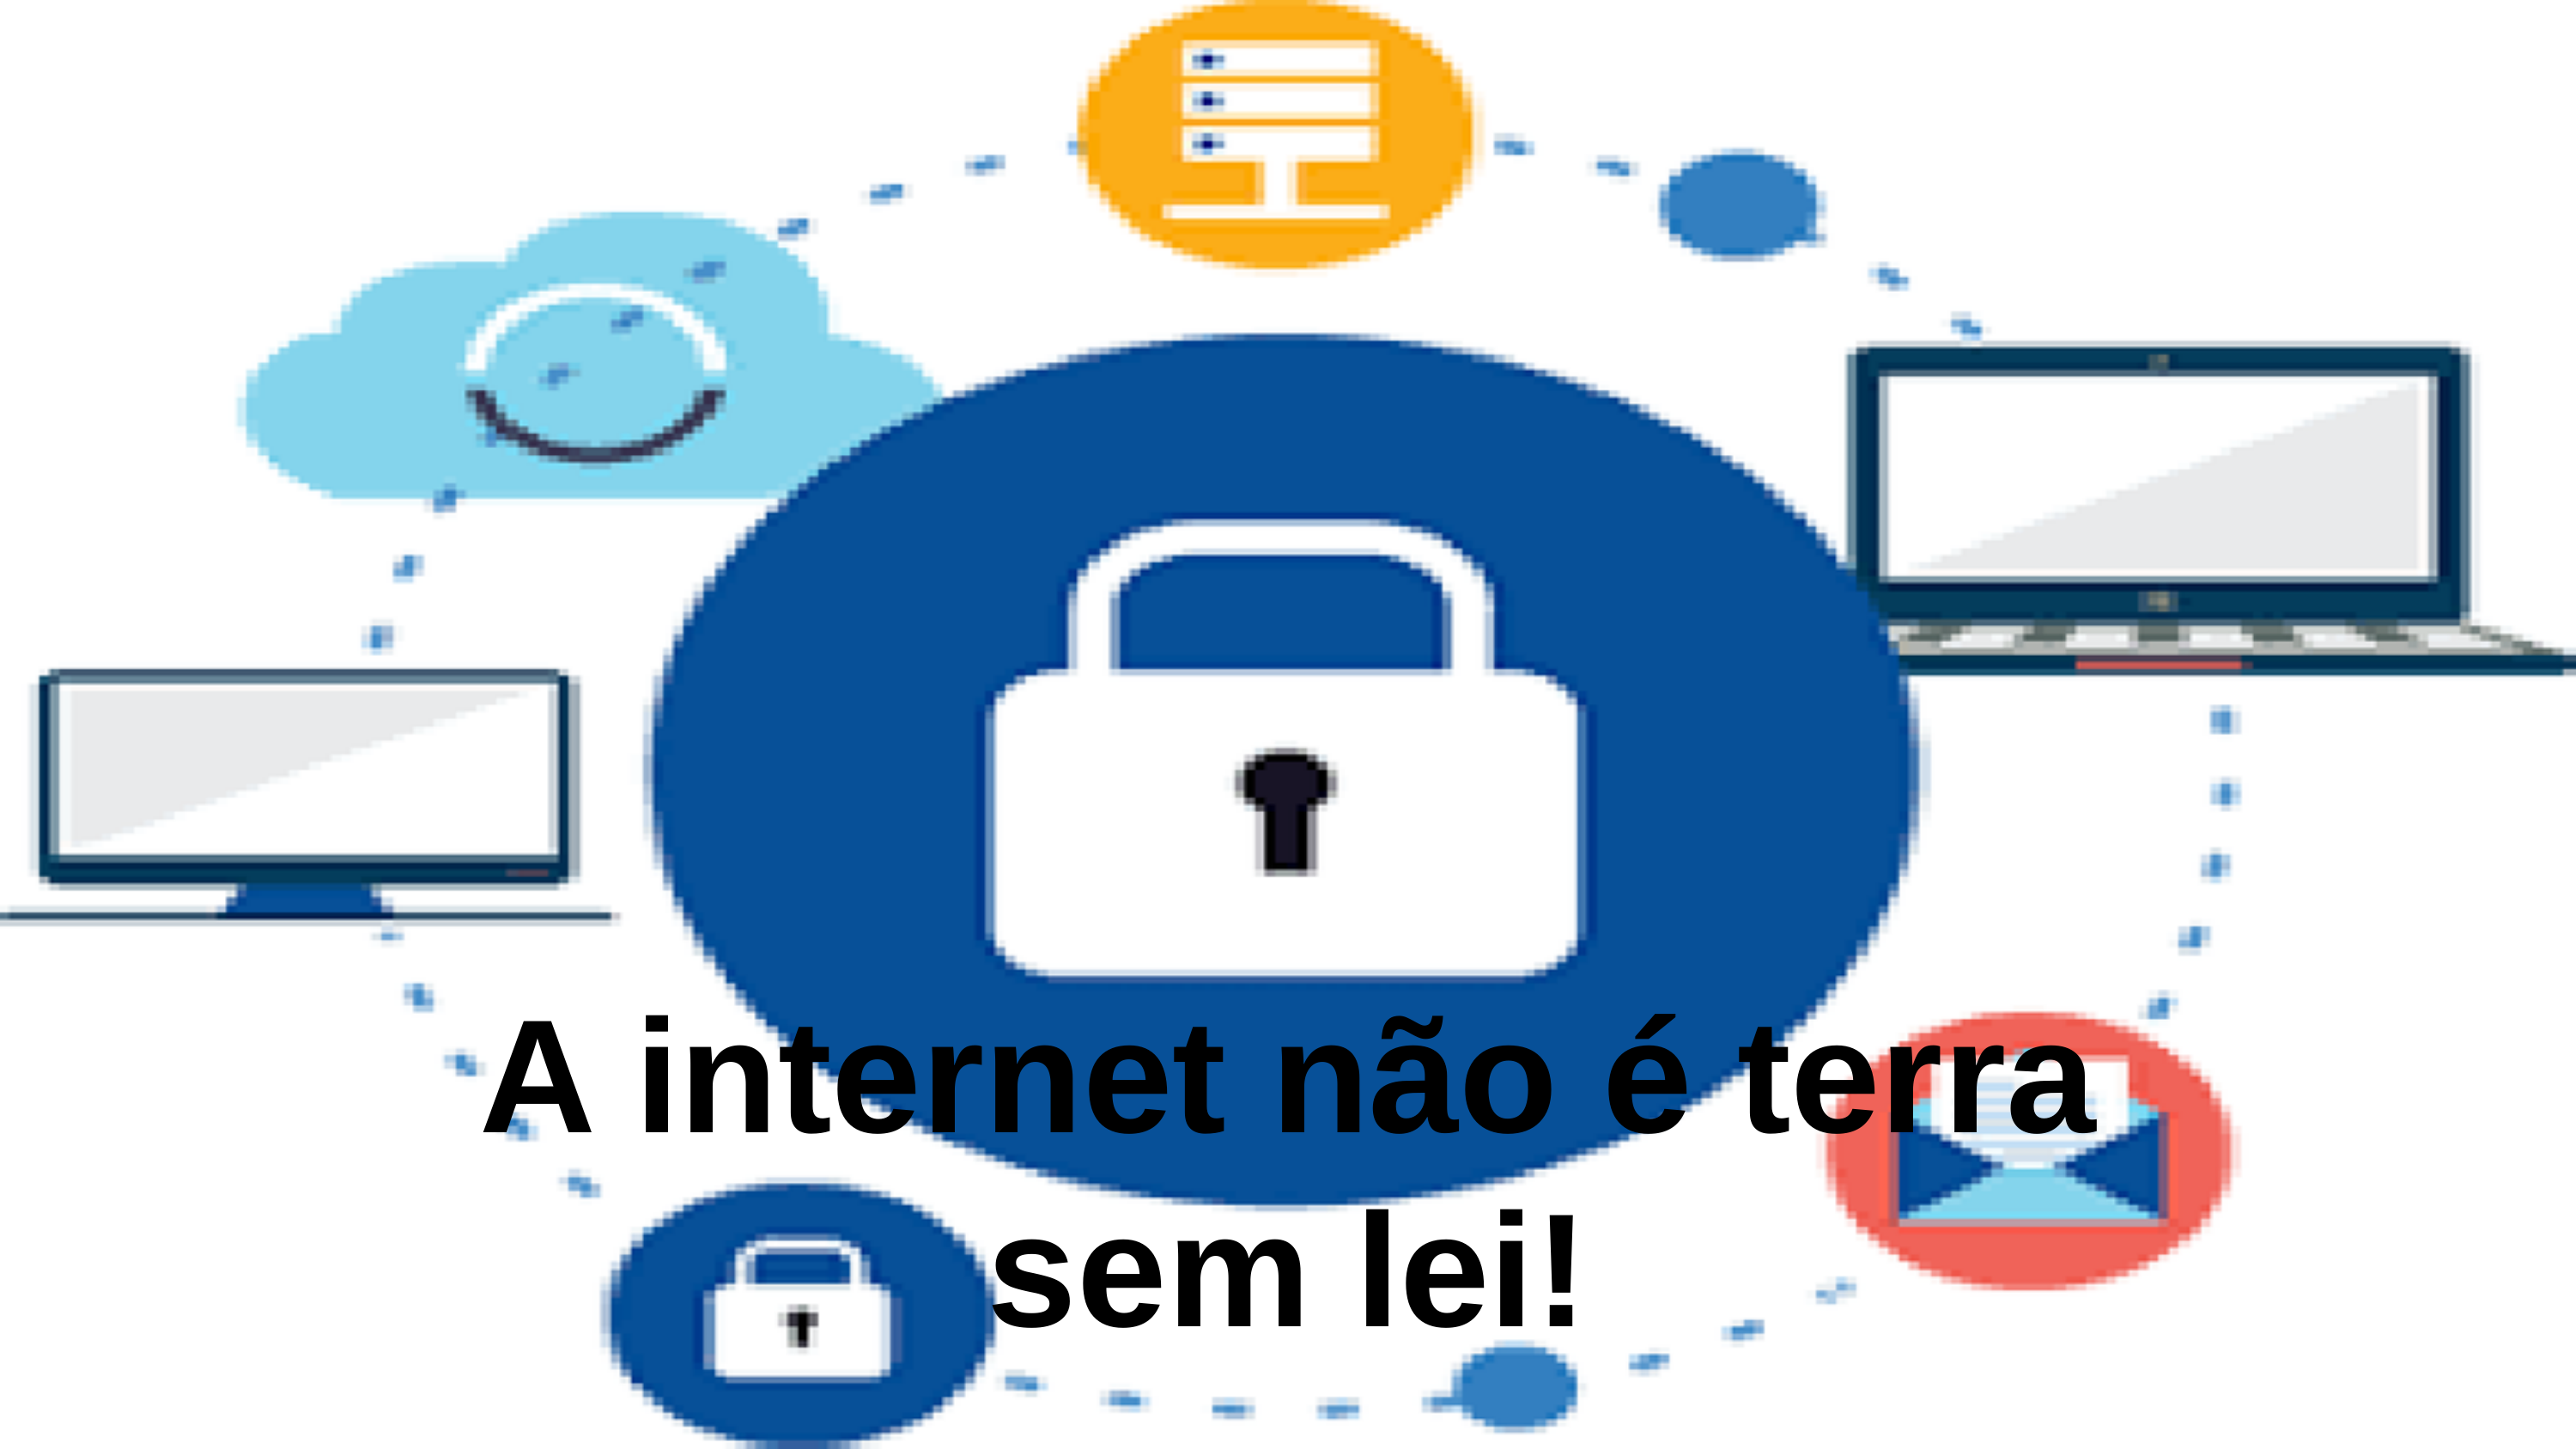

A internet não é terra sem lei!